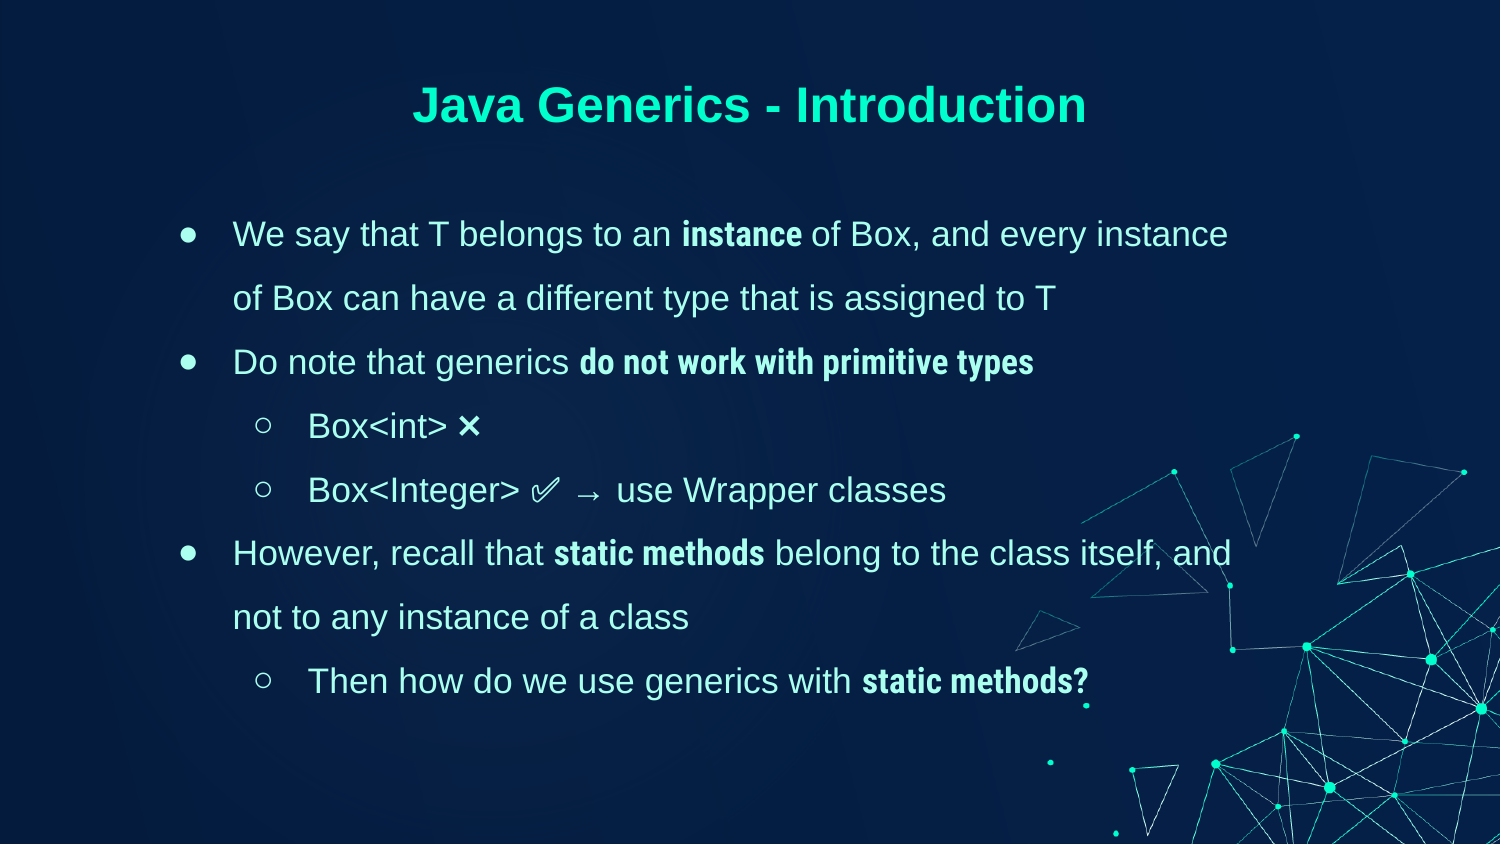

# Java Generics - Introduction

We say that T belongs to an instance of Box, and every instance of Box can have a different type that is assigned to T
Do note that generics do not work with primitive types
Box<int> ❌
Box<Integer> ✅ → use Wrapper classes
However, recall that static methods belong to the class itself, and not to any instance of a class
Then how do we use generics with static methods?